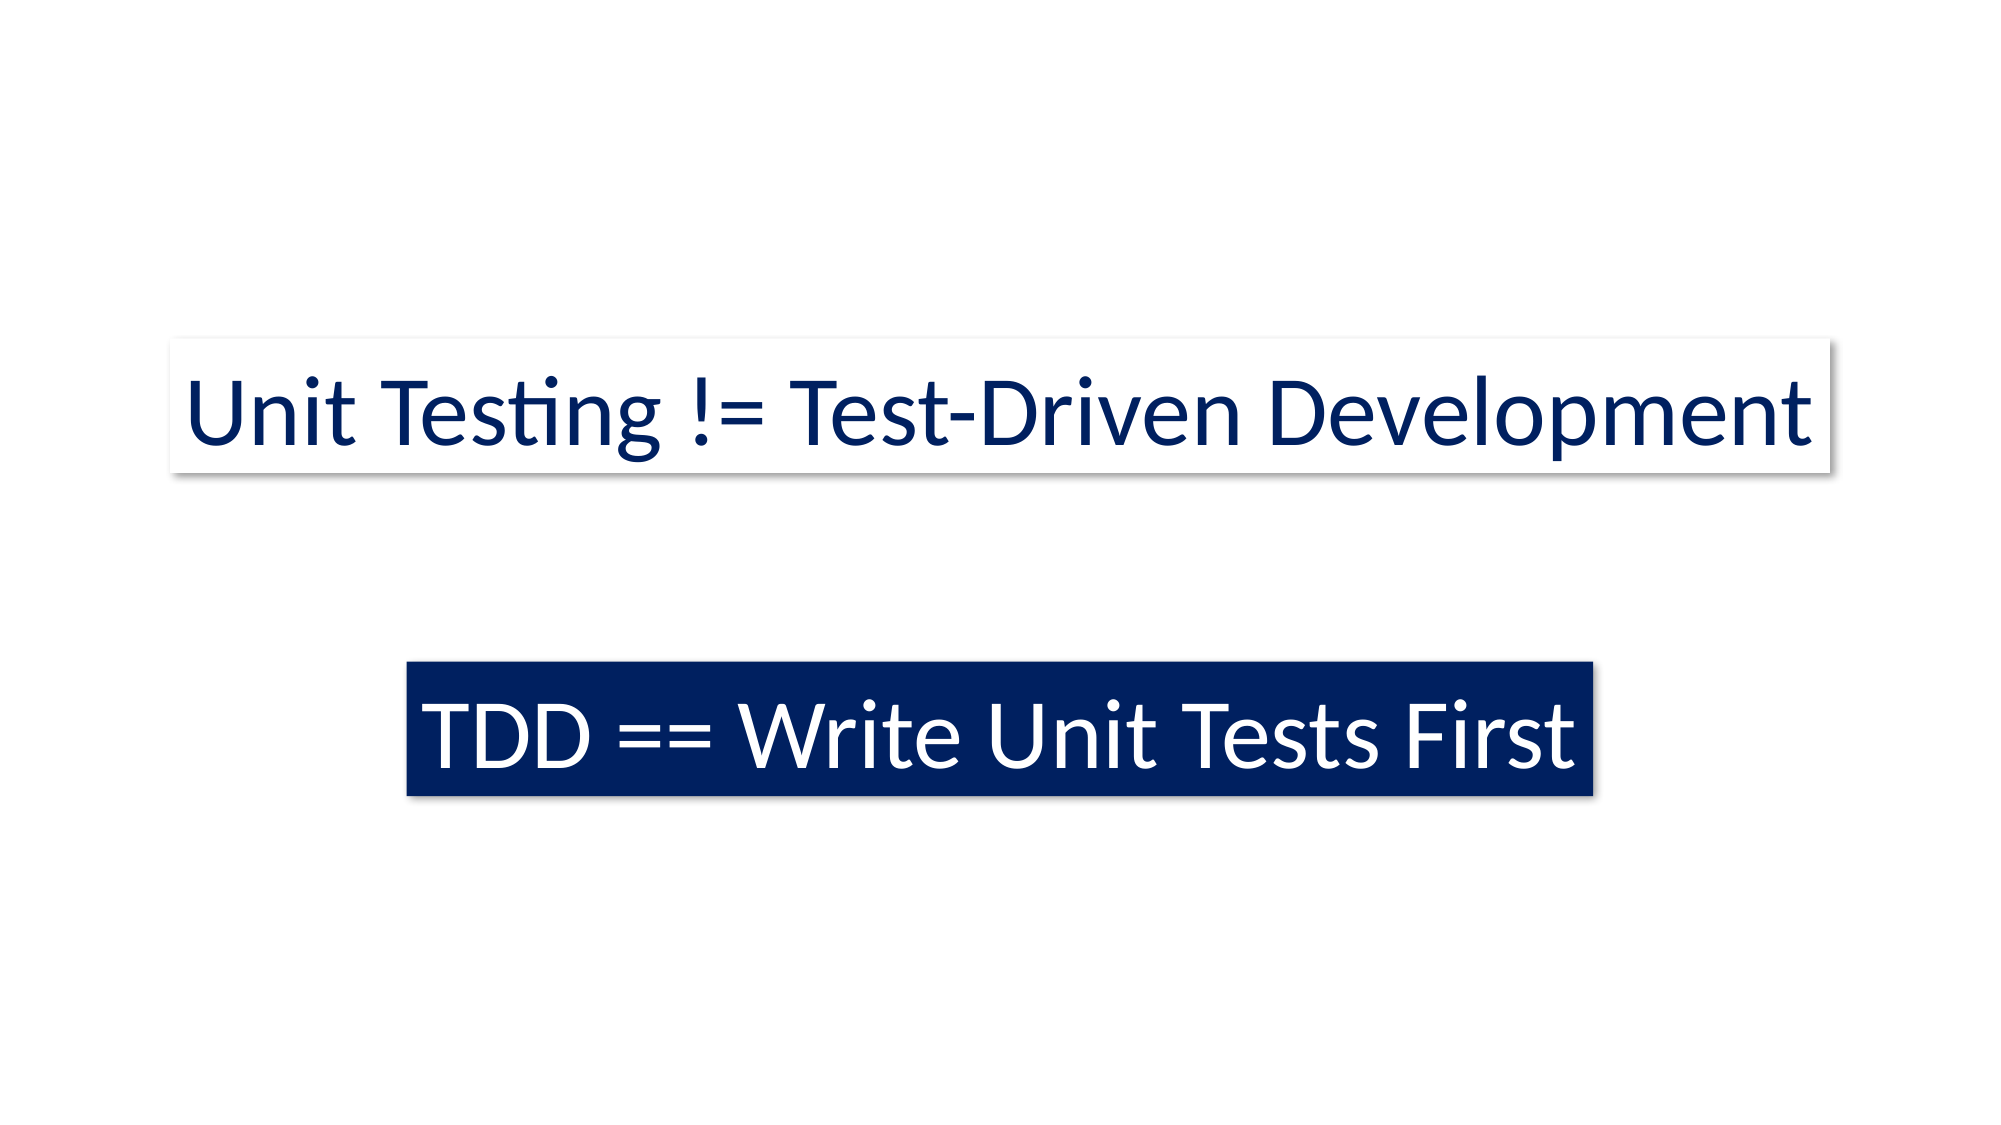

Unit Testing != Test-Driven Development
TDD == Write Unit Tests First